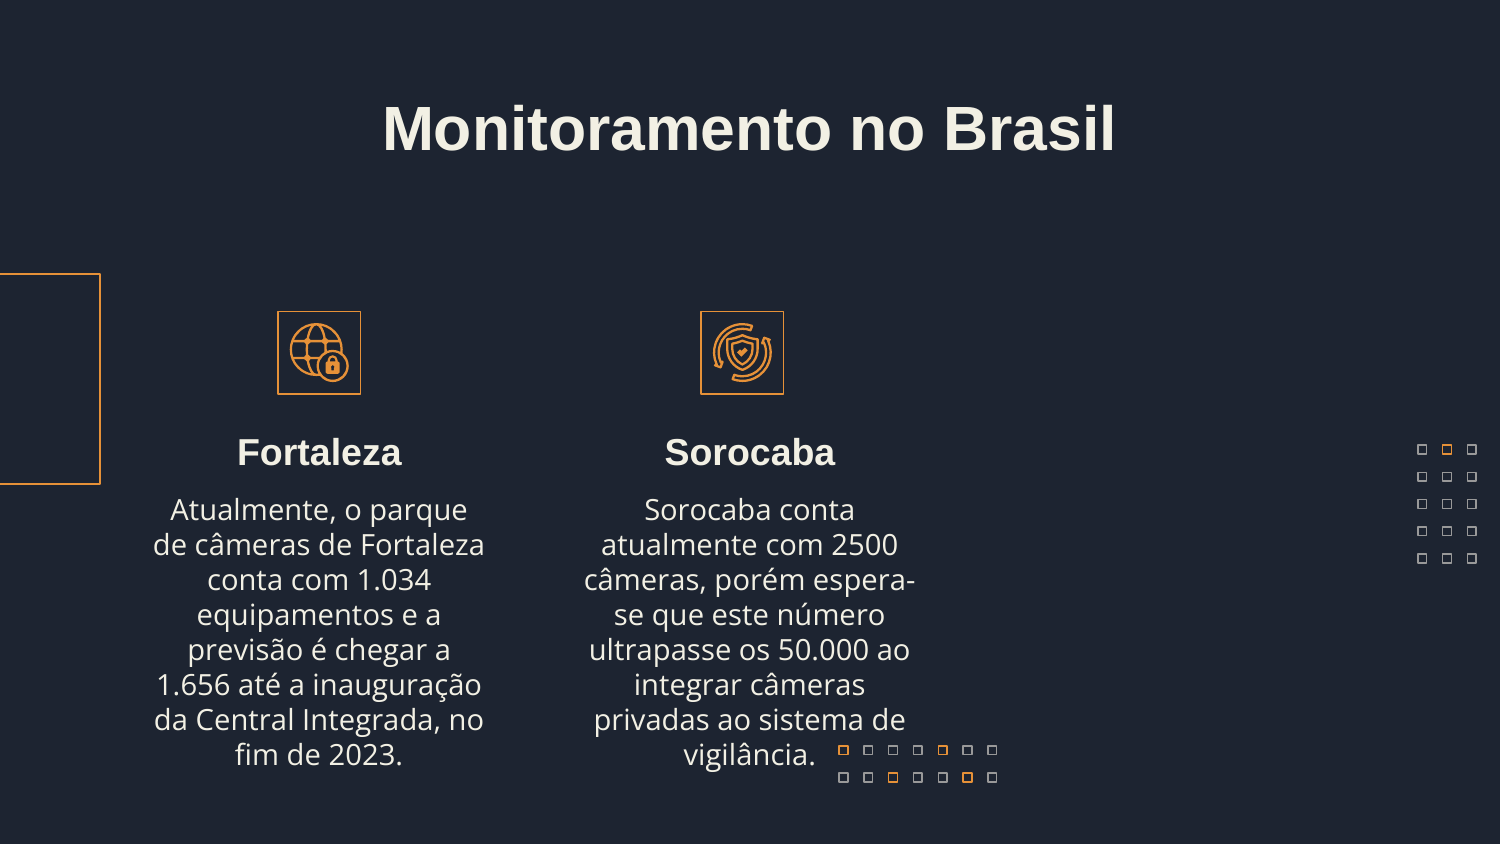

# Monitoramento no Brasil

Fortaleza
Sorocaba
Atualmente, o parque de câmeras de Fortaleza conta com 1.034 equipamentos e a previsão é chegar a 1.656 até a inauguração da Central Integrada, no fim de 2023.
Sorocaba conta atualmente com 2500 câmeras, porém espera-se que este número ultrapasse os 50.000 ao integrar câmeras privadas ao sistema de vigilância.